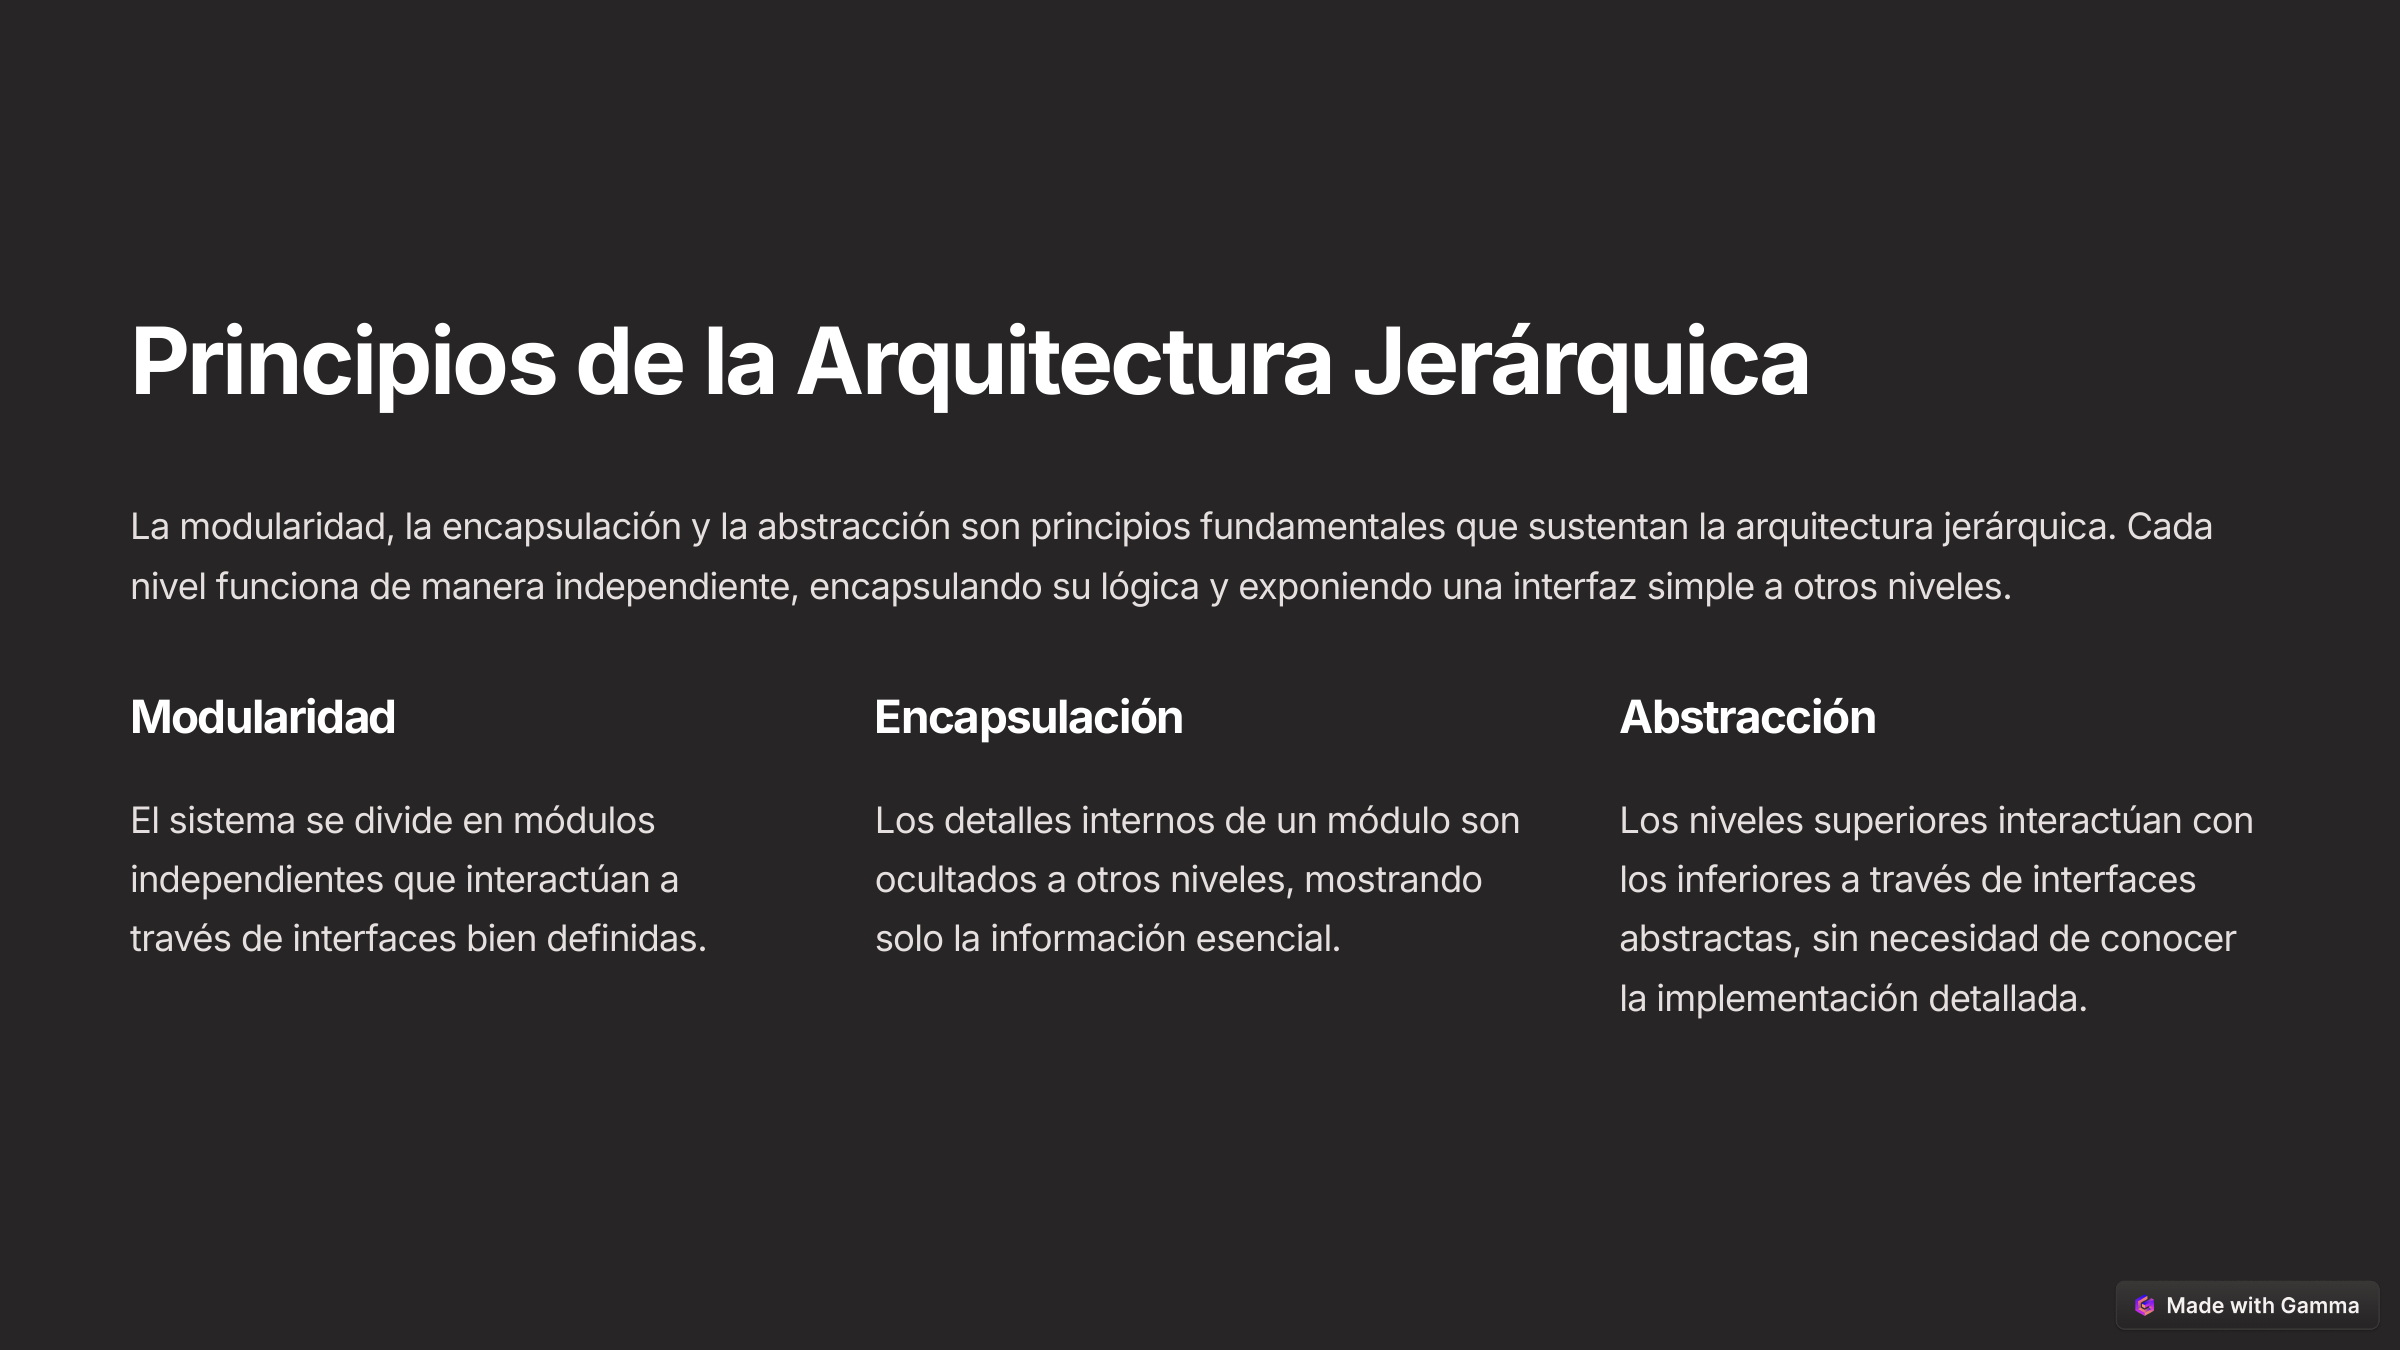

Principios de la Arquitectura Jerárquica
La modularidad, la encapsulación y la abstracción son principios fundamentales que sustentan la arquitectura jerárquica. Cada nivel funciona de manera independiente, encapsulando su lógica y exponiendo una interfaz simple a otros niveles.
Modularidad
Encapsulación
Abstracción
El sistema se divide en módulos independientes que interactúan a través de interfaces bien definidas.
Los detalles internos de un módulo son ocultados a otros niveles, mostrando solo la información esencial.
Los niveles superiores interactúan con los inferiores a través de interfaces abstractas, sin necesidad de conocer la implementación detallada.